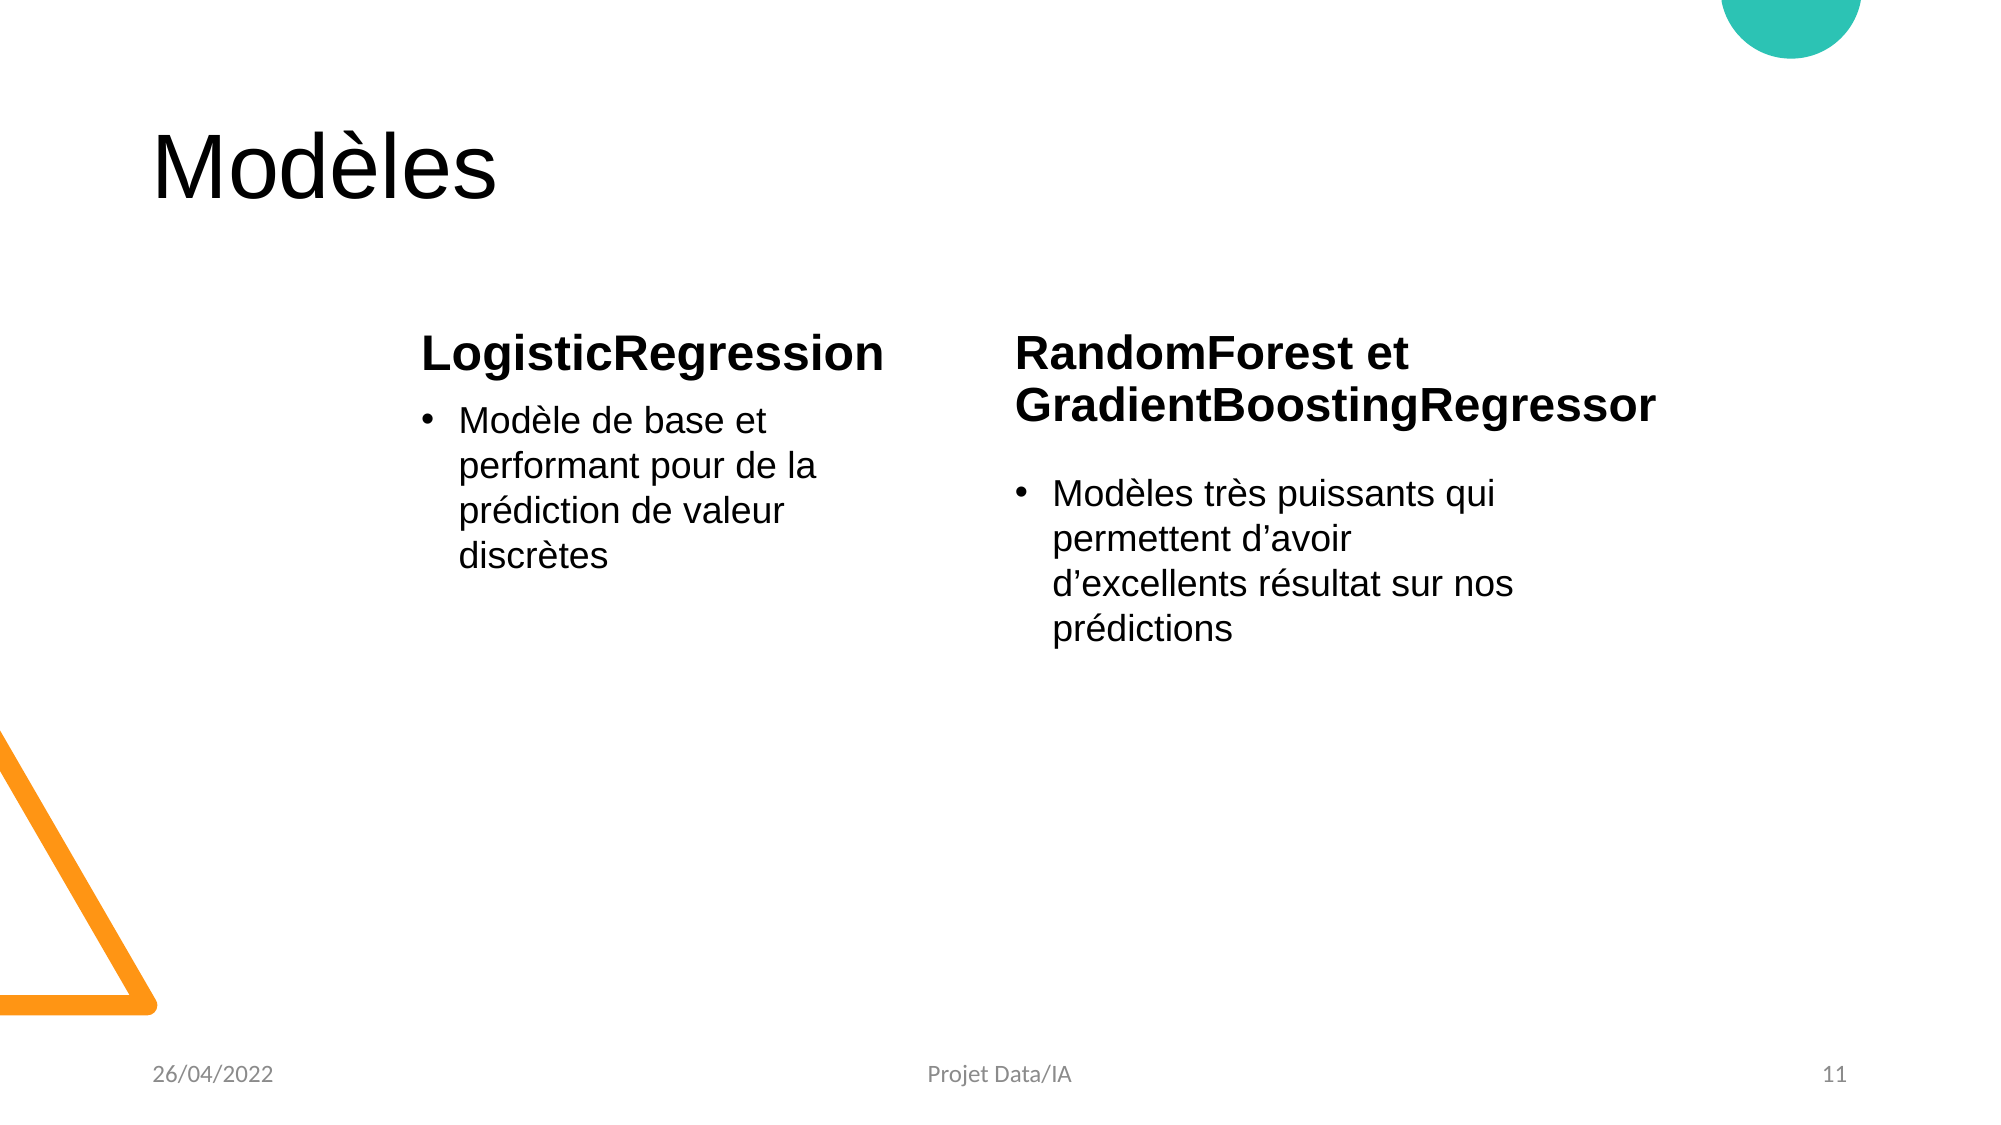

# Modèles
LogisticRegression
RandomForest et GradientBoostingRegressor
Modèle de base et performant pour de la prédiction de valeur discrètes
Modèles très puissants qui permettent d’avoir d’excellents résultat sur nos prédictions
26/04/2022
Projet Data/IA
11